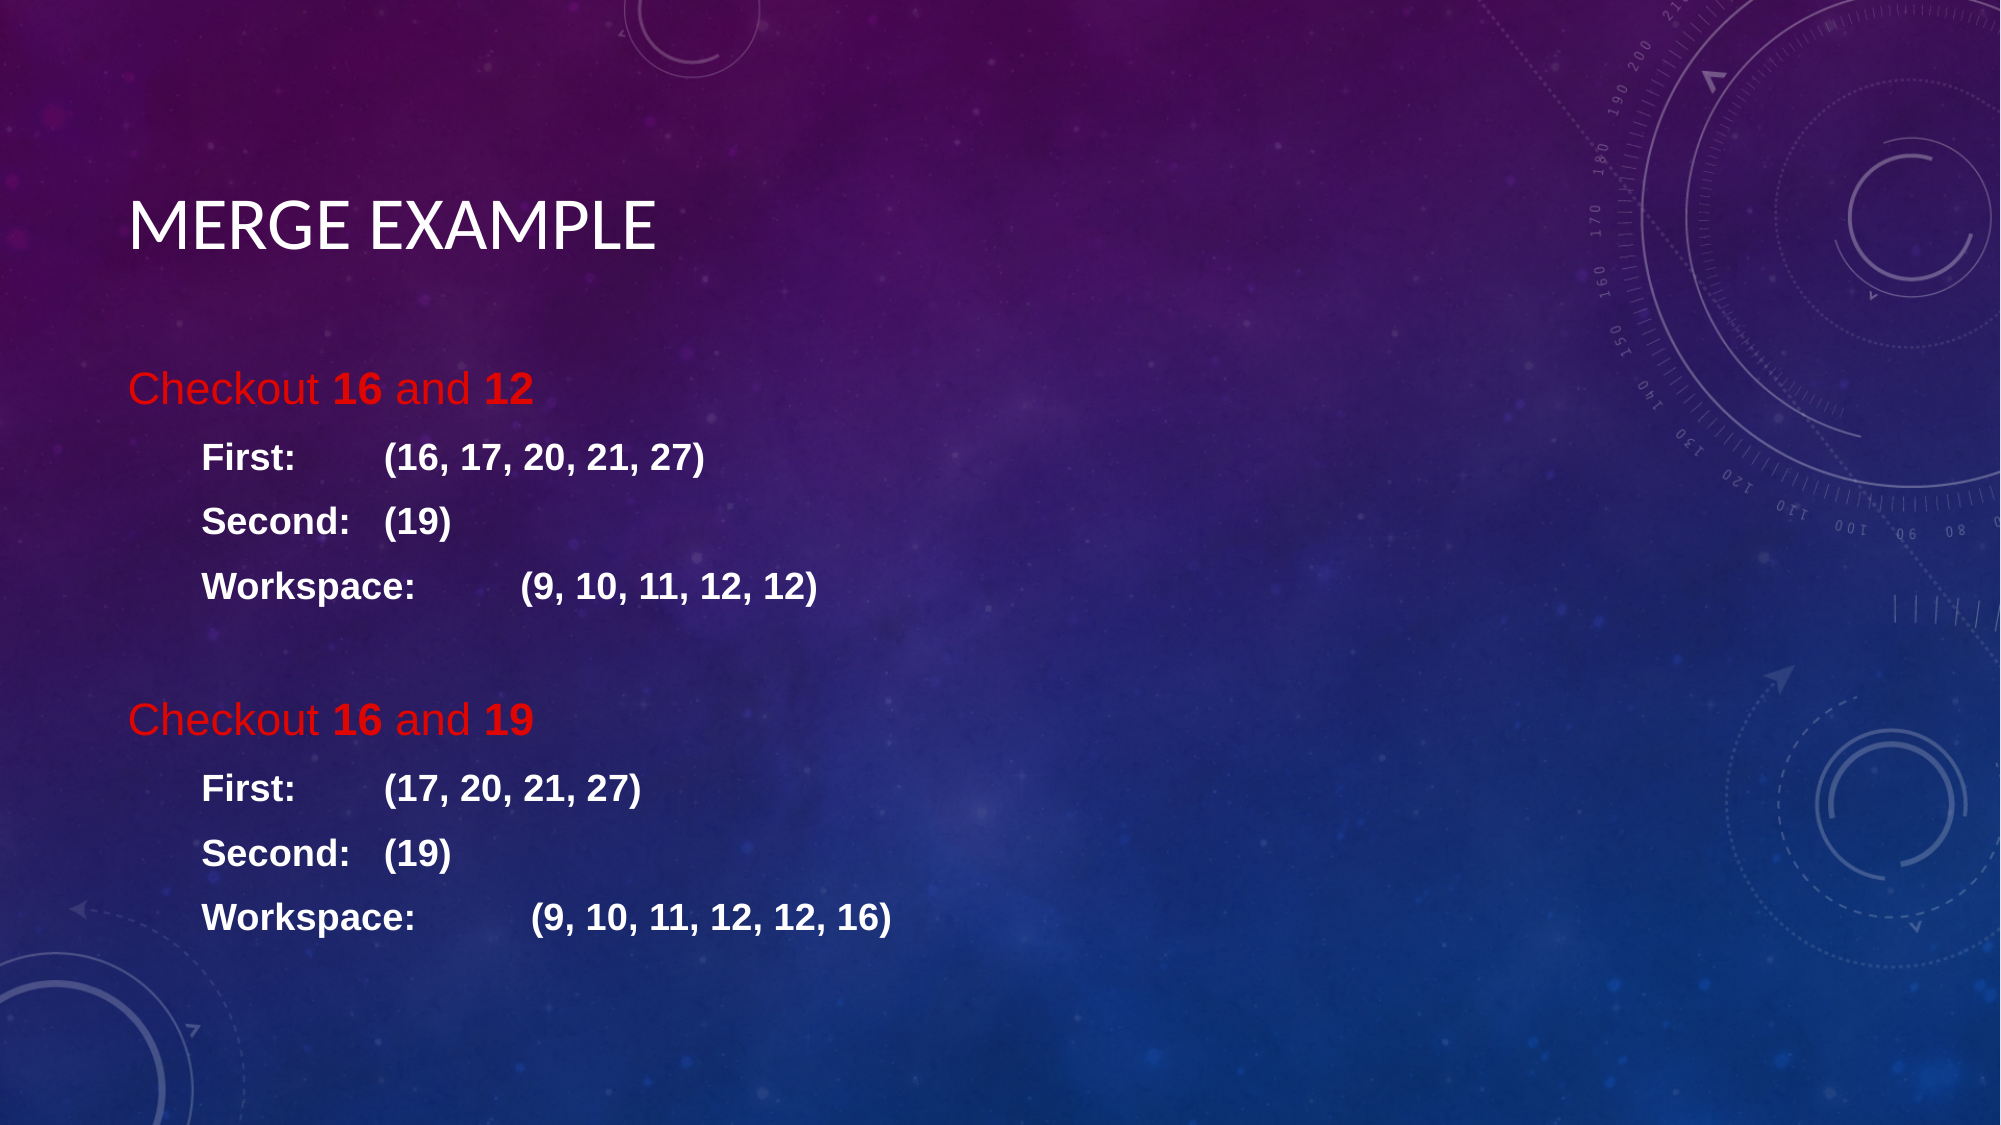

# Merge example
Checkout 16 and 12
First: 		(16, 17, 20, 21, 27)
Second: 		(19)
Workspace: 	(9, 10, 11, 12, 12)

Checkout 16 and 19
First: 		(17, 20, 21, 27)
Second: 		(19)
Workspace: 	 (9, 10, 11, 12, 12, 16)